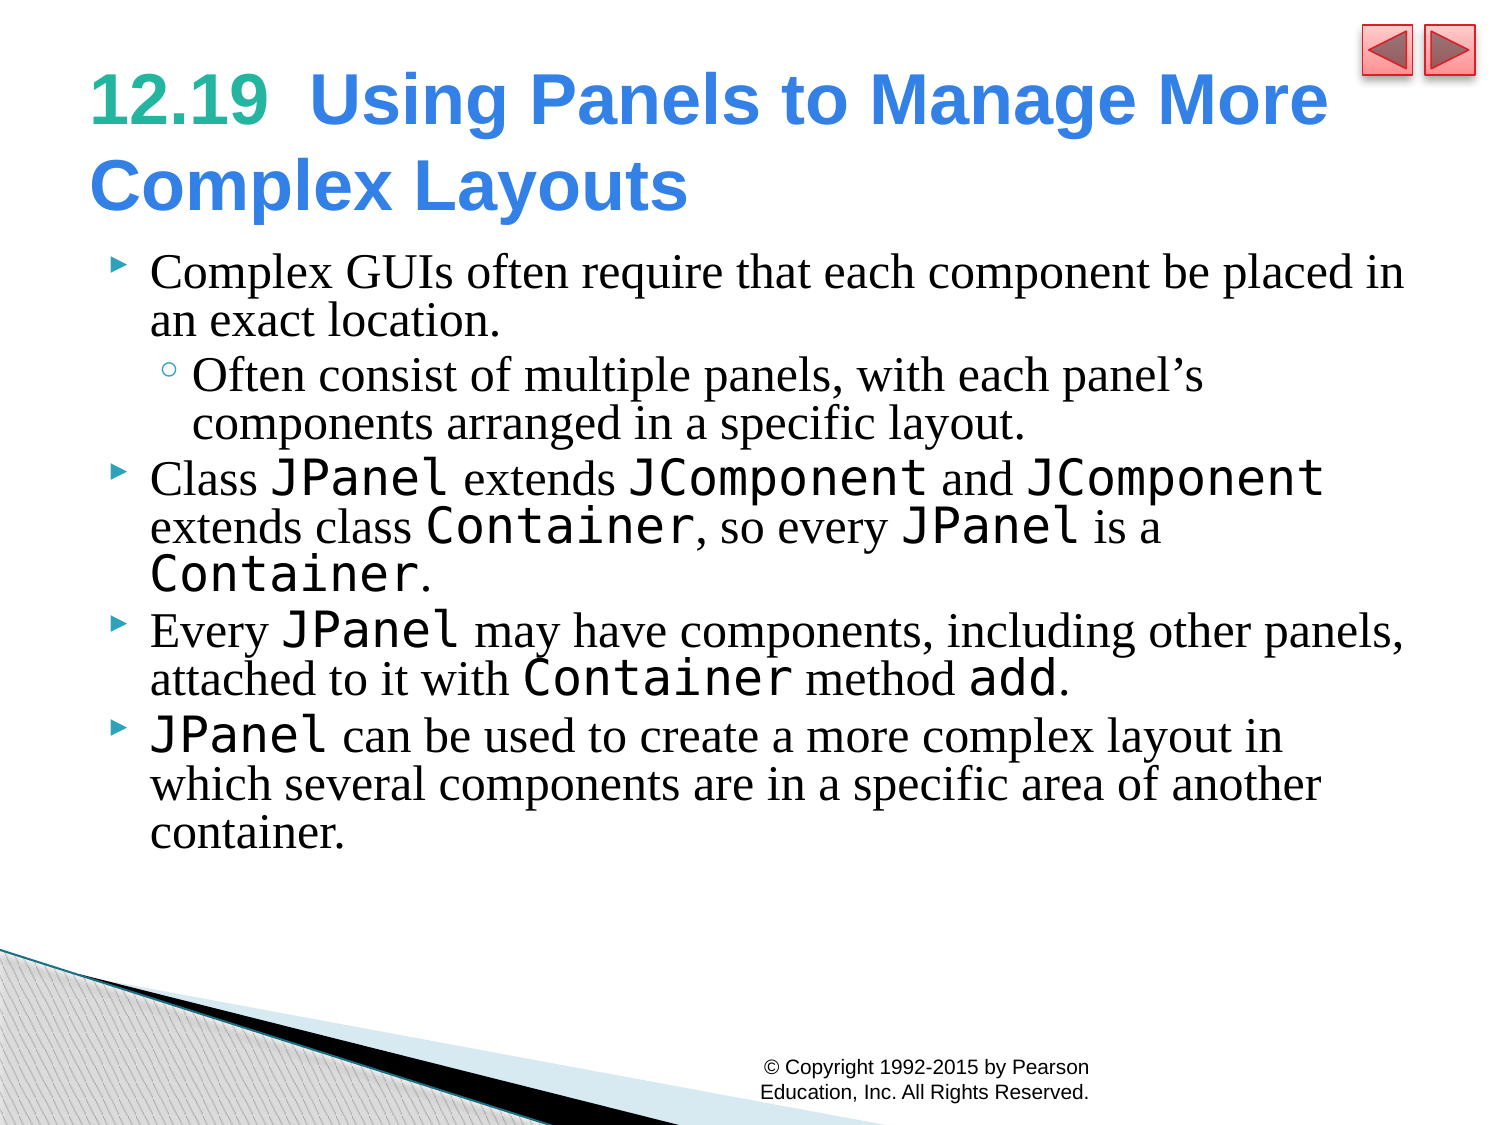

# 12.19  Using Panels to Manage More Complex Layouts
Complex GUIs often require that each component be placed in an exact location.
Often consist of multiple panels, with each panel’s components arranged in a specific layout.
Class JPanel extends JComponent and JComponent extends class Container, so every JPanel is a Container.
Every JPanel may have components, including other panels, attached to it with Container method add.
JPanel can be used to create a more complex layout in which several components are in a specific area of another container.
© Copyright 1992-2015 by Pearson Education, Inc. All Rights Reserved.